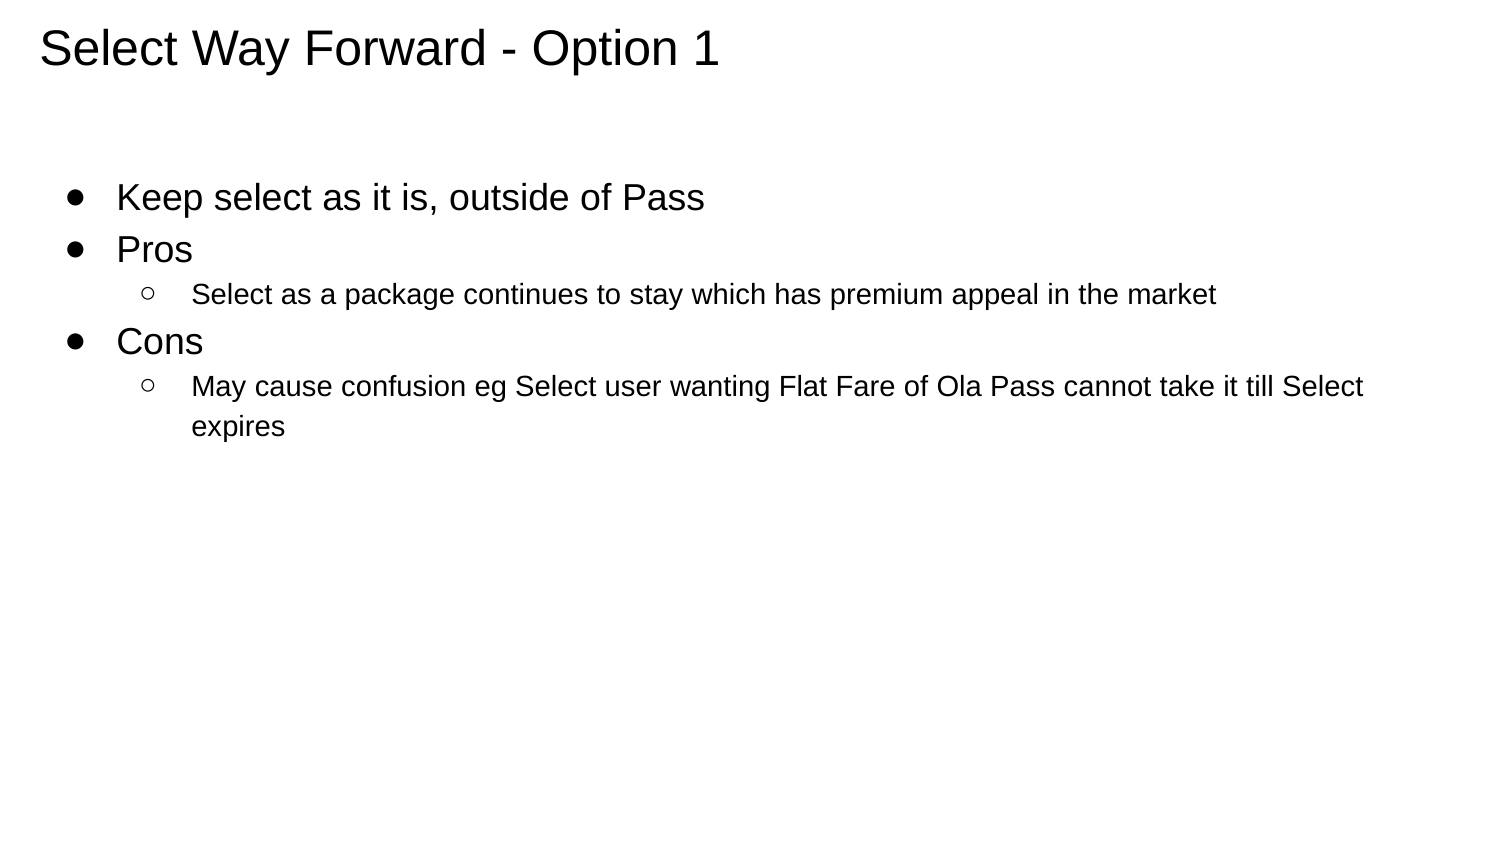

# Select Way Forward - Option 1
Keep select as it is, outside of Pass
Pros
Select as a package continues to stay which has premium appeal in the market
Cons
May cause confusion eg Select user wanting Flat Fare of Ola Pass cannot take it till Select expires